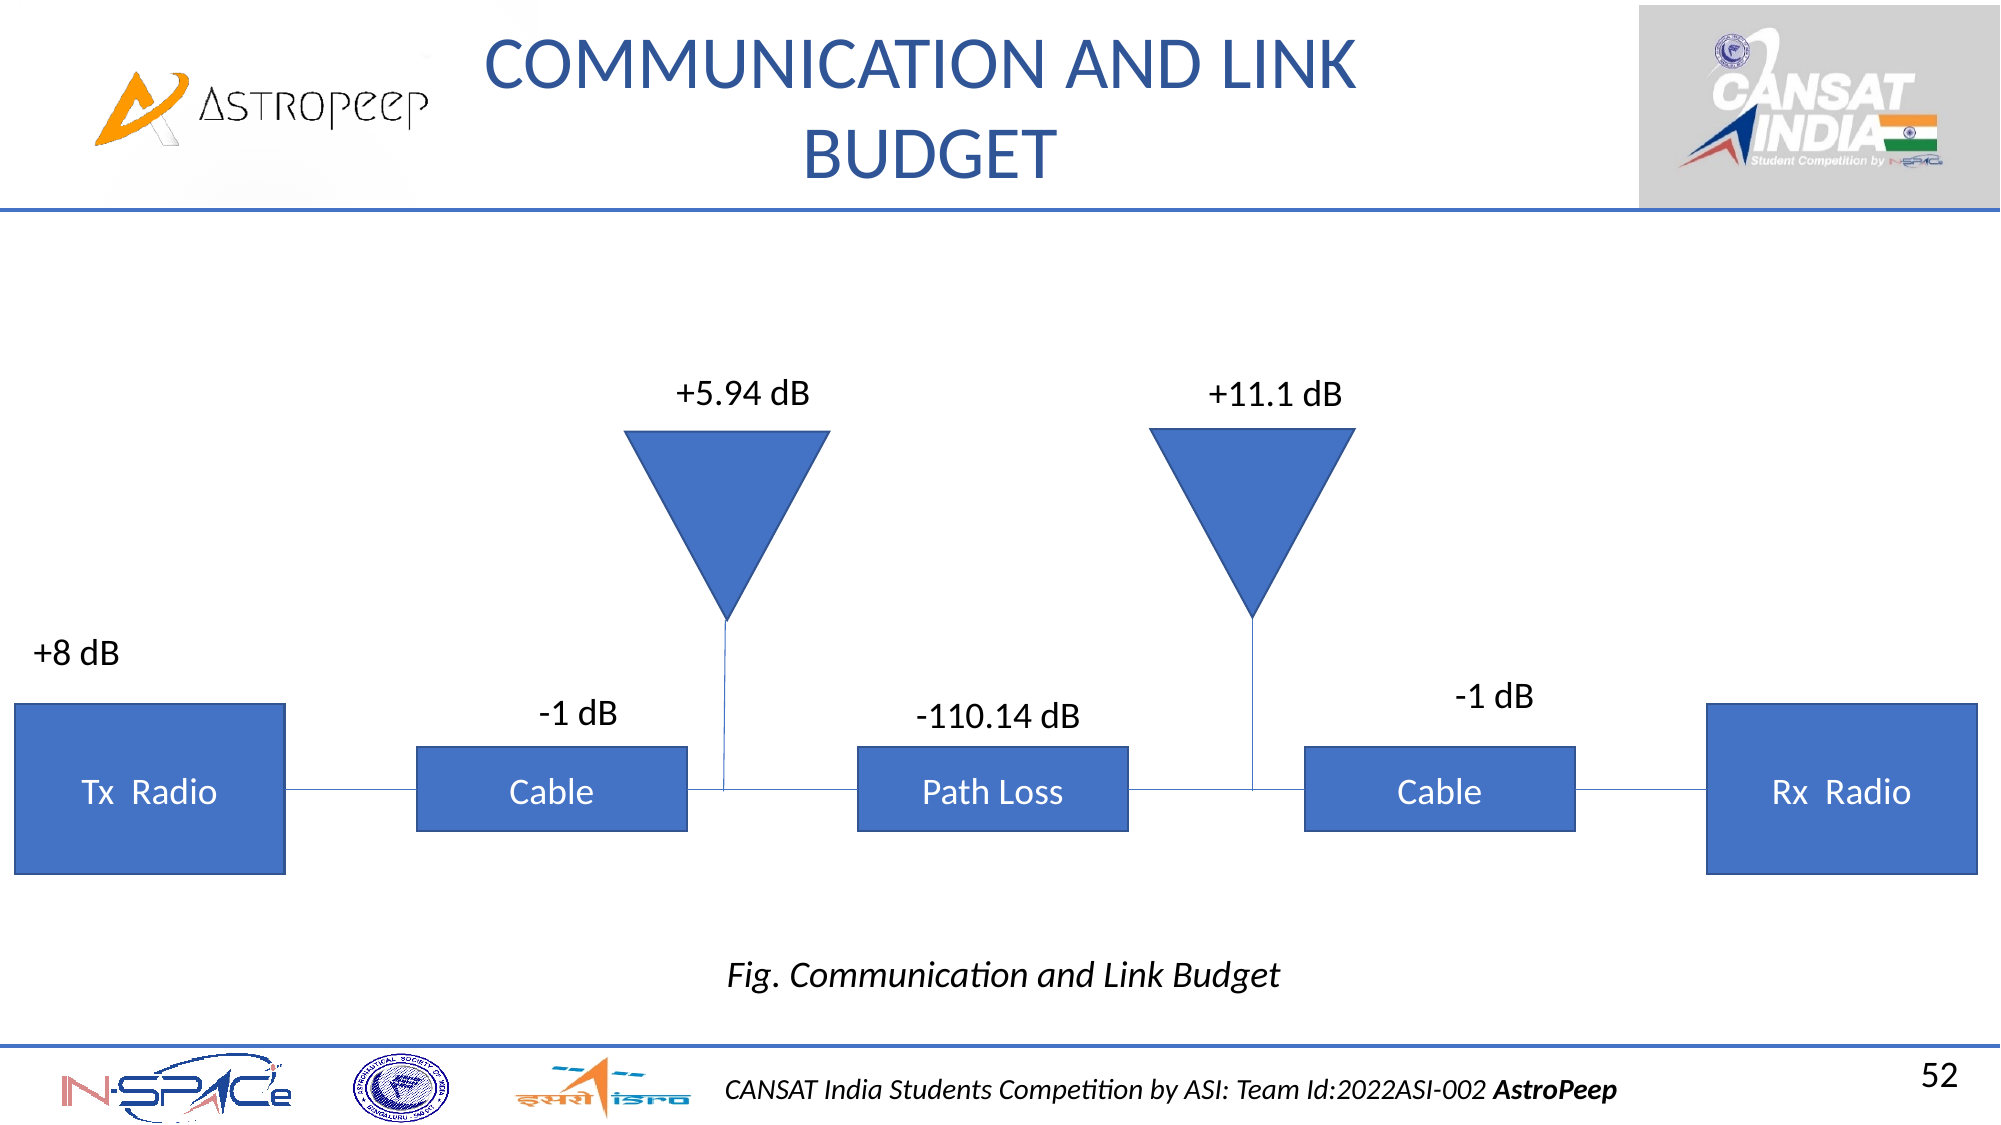

COMMUNICATION AND LINK  BUDGET
+5.94 dB
+11.1 dB

+8 dB
-1 dB
-1 dB
-110.14 dB
52
Tx  Radio
Rx  Radio
Cable
Path Loss
Cable
Fig. Communication and Link Budget
52